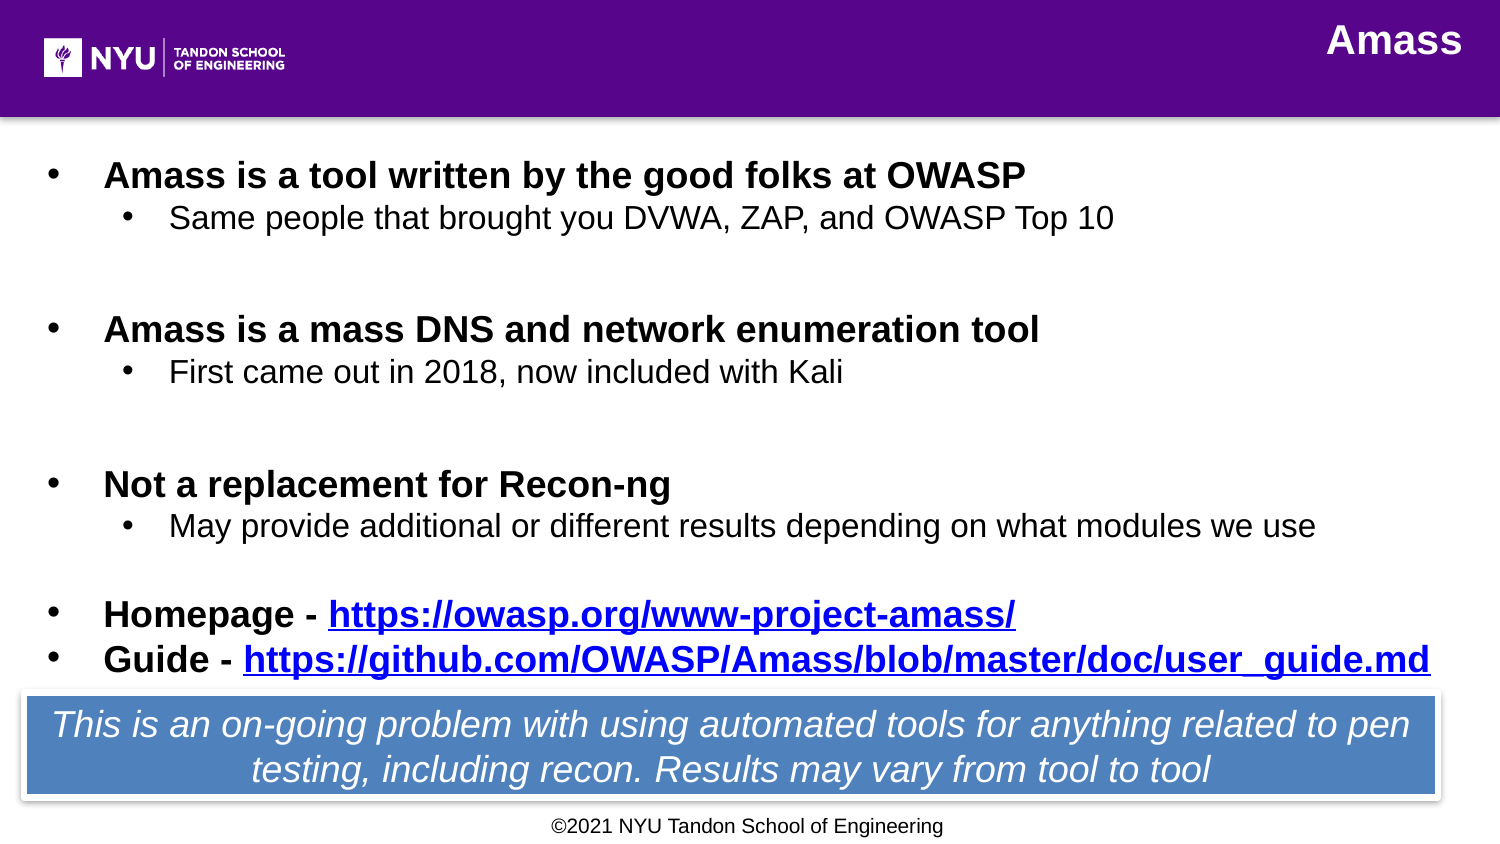

Amass
Amass is a tool written by the good folks at OWASP
Same people that brought you DVWA, ZAP, and OWASP Top 10

Amass is a mass DNS and network enumeration tool
First came out in 2018, now included with Kali

Not a replacement for Recon-ng
May provide additional or different results depending on what modules we use

Homepage - https://owasp.org/www-project-amass/
Guide - https://github.com/OWASP/Amass/blob/master/doc/user_guide.md

This is an on-going problem with using automated tools for anything related to pen testing, including recon. Results may vary from tool to tool